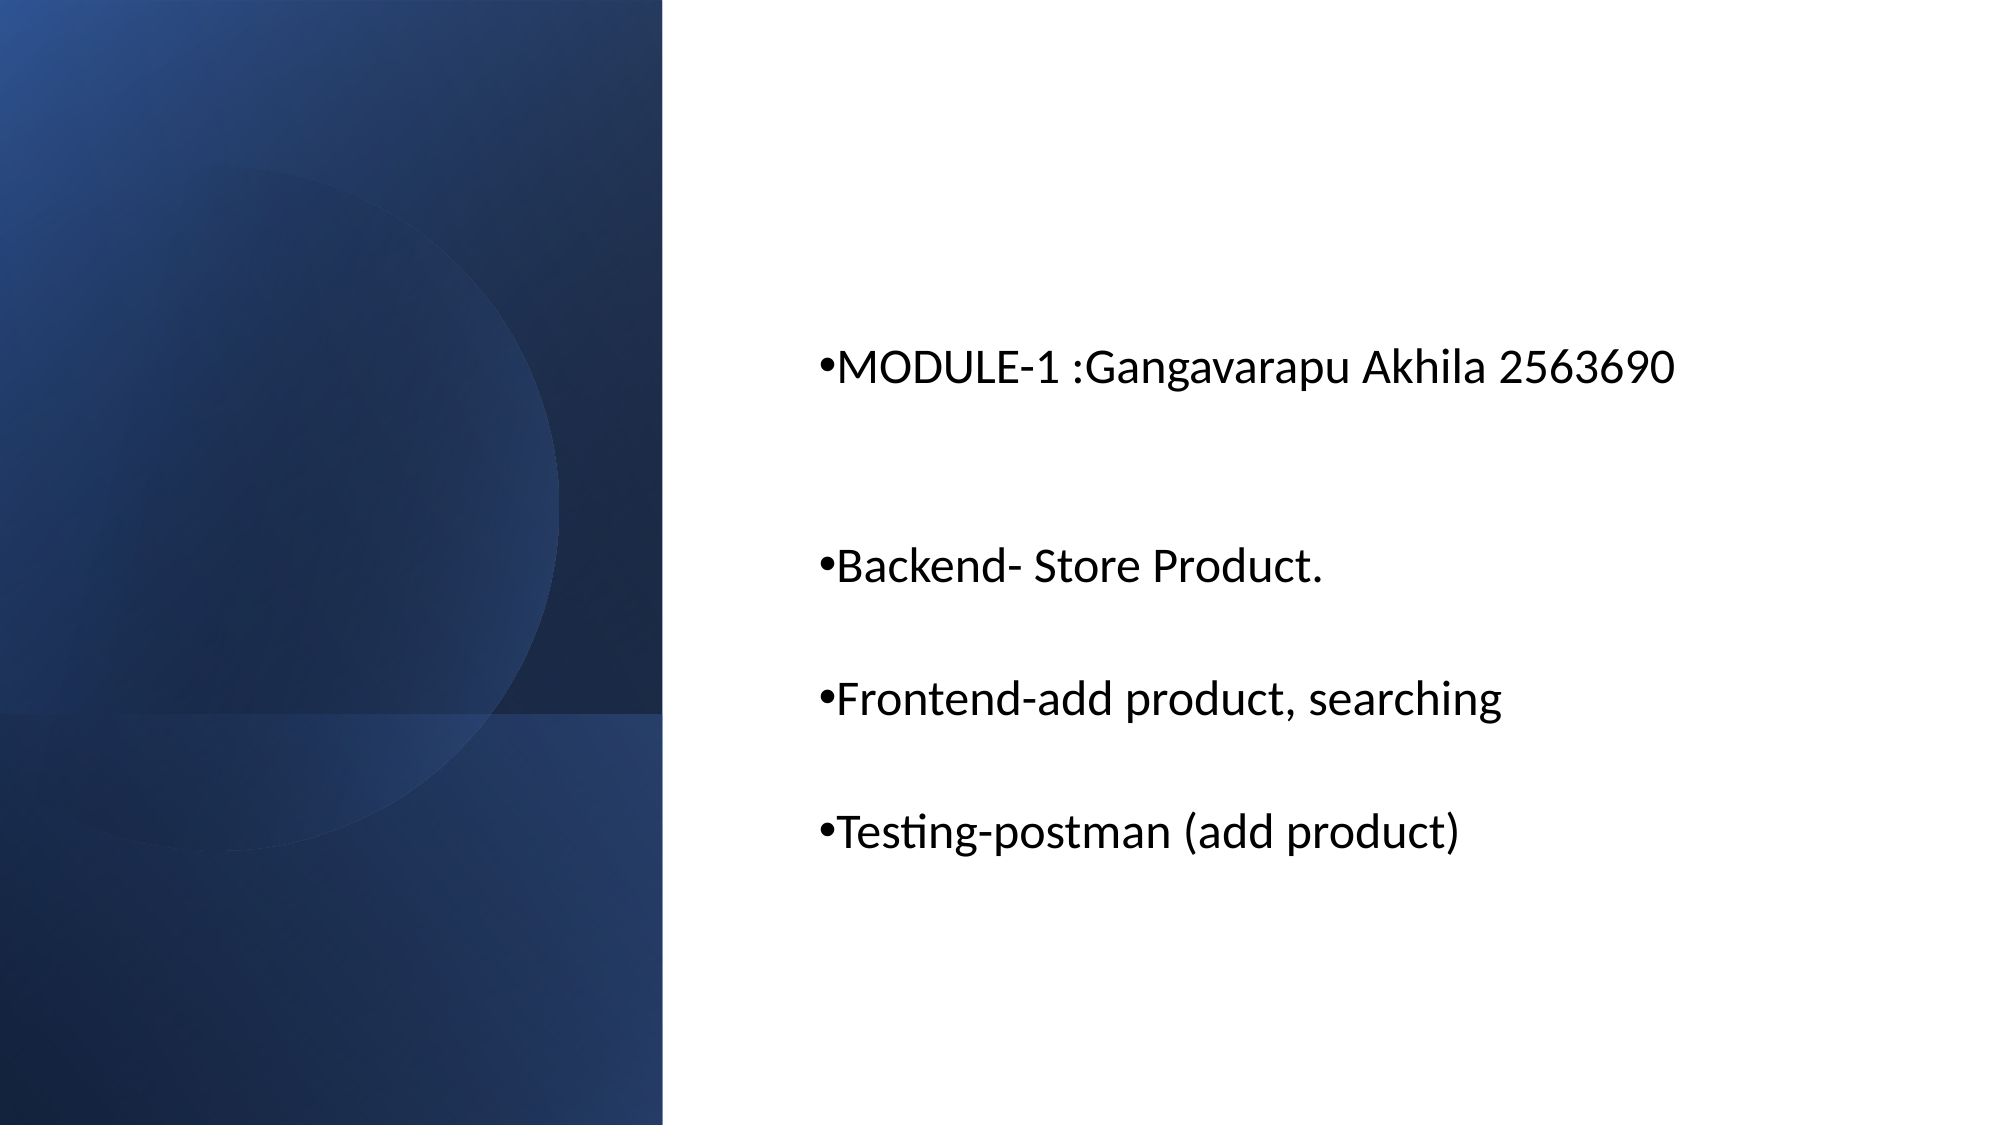

MODULE-1 :Gangavarapu Akhila 2563690

Backend- Store Product.

Frontend-add product, searching

Testing-postman (add product)